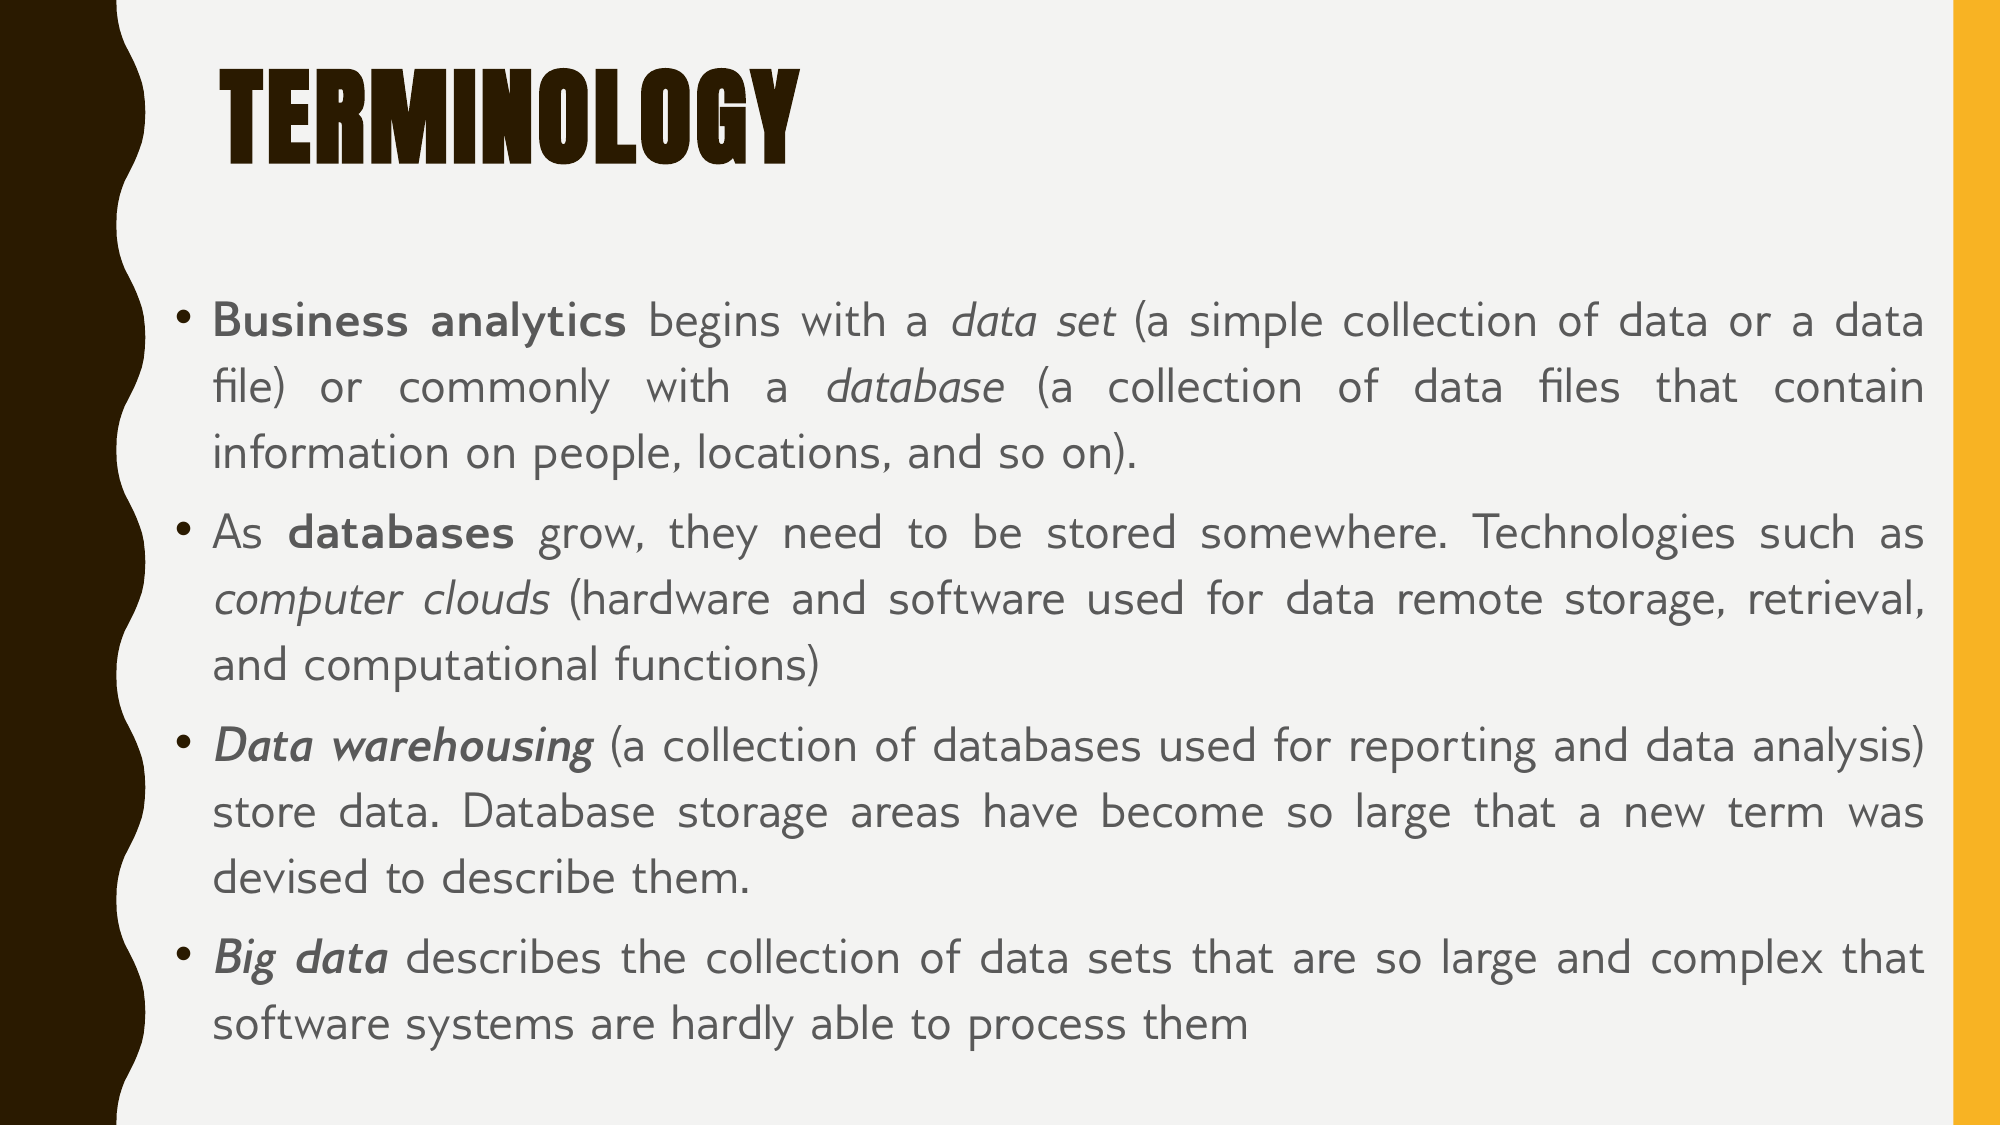

# Terminology
Business analytics begins with a data set (a simple collection of data or a data file) or commonly with a database (a collection of data files that contain information on people, locations, and so on).
As databases grow, they need to be stored somewhere. Technologies such as computer clouds (hardware and software used for data remote storage, retrieval, and computational functions)
Data warehousing (a collection of databases used for reporting and data analysis) store data. Database storage areas have become so large that a new term was devised to describe them.
Big data describes the collection of data sets that are so large and complex that software systems are hardly able to process them